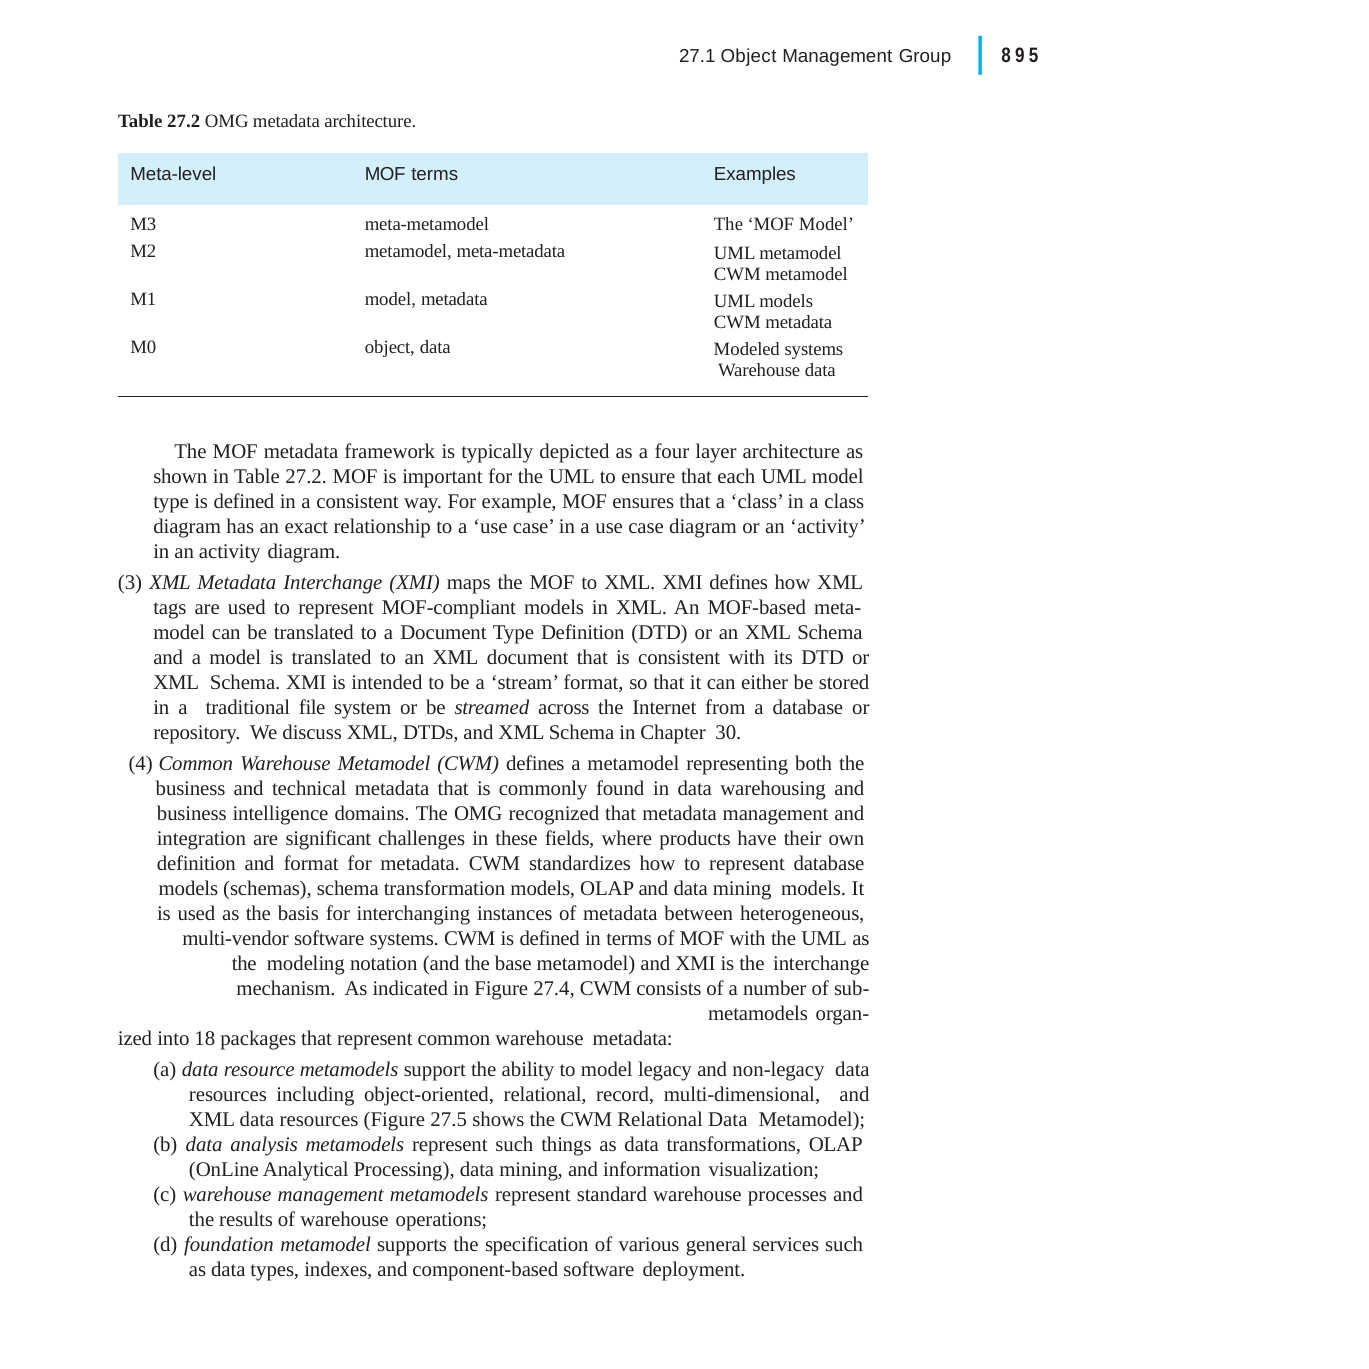

|
895
27.1 Object Management Group
Table 27.2 OMG metadata architecture.
| Meta-level | MOF terms | Examples |
| --- | --- | --- |
| M3 | meta-metamodel | The ‘MOF Model’ |
| M2 | metamodel, meta-metadata | UML metamodel CWM metamodel |
| M1 | model, metadata | UML models CWM metadata |
| M0 | object, data | Modeled systems Warehouse data |
The MOF metadata framework is typically depicted as a four layer architecture as  shown in Table 27.2. MOF is important for the UML to ensure that each UML model  type is defined in a consistent way. For example, MOF ensures that a ‘class’ in a class  diagram has an exact relationship to a ‘use case’ in a use case diagram or an ‘activity’  in an activity diagram.
(3) XML Metadata Interchange (XMI) maps the MOF to XML. XMI defines how XML  tags are used to represent MOF-compliant models in XML. An MOF-based meta-  model can be translated to a Document Type Definition (DTD) or an XML Schema  and a model is translated to an XML document that is consistent with its DTD or XML  Schema. XMI is intended to be a ‘stream’ format, so that it can either be stored in a  traditional file system or be streamed across the Internet from a database or repository.  We discuss XML, DTDs, and XML Schema in Chapter 30.
(4) Common Warehouse Metamodel (CWM) defines a metamodel representing both the  business and technical metadata that is commonly found in data warehousing and  business intelligence domains. The OMG recognized that metadata management and  integration are significant challenges in these fields, where products have their own  definition and format for metadata. CWM standardizes how to represent database  models (schemas), schema transformation models, OLAP and data mining models. It  is used as the basis for interchanging instances of metadata between heterogeneous,  multi-vendor software systems. CWM is defined in terms of MOF with the UML as the  modeling notation (and the base metamodel) and XMI is the interchange mechanism.  As indicated in Figure 27.4, CWM consists of a number of sub-metamodels organ-
ized into 18 packages that represent common warehouse metadata:
(a) data resource metamodels support the ability to model legacy and non-legacy  data resources including object-oriented, relational, record, multi-dimensional,  and XML data resources (Figure 27.5 shows the CWM Relational Data  Metamodel);
(b) data analysis metamodels represent such things as data transformations, OLAP  (OnLine Analytical Processing), data mining, and information visualization;
(c) warehouse management metamodels represent standard warehouse processes and  the results of warehouse operations;
(d) foundation metamodel supports the specification of various general services such  as data types, indexes, and component-based software deployment.